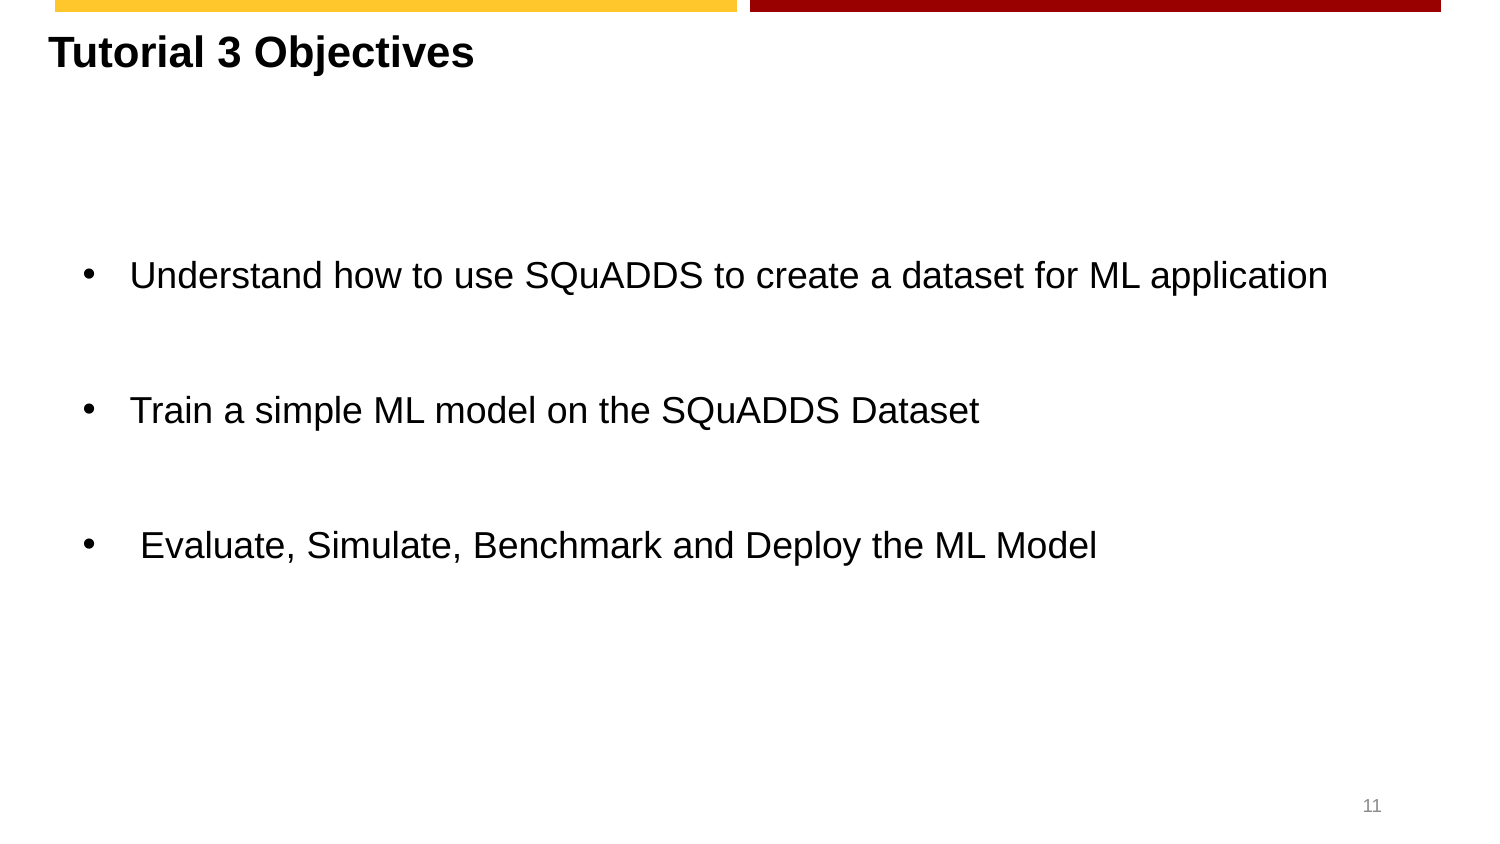

Tutorial 3 Objectives

Understand how to use SQuADDS to create a dataset for ML application
Train a simple ML model on the SQuADDS Dataset
 Evaluate, Simulate, Benchmark and Deploy the ML Model
11